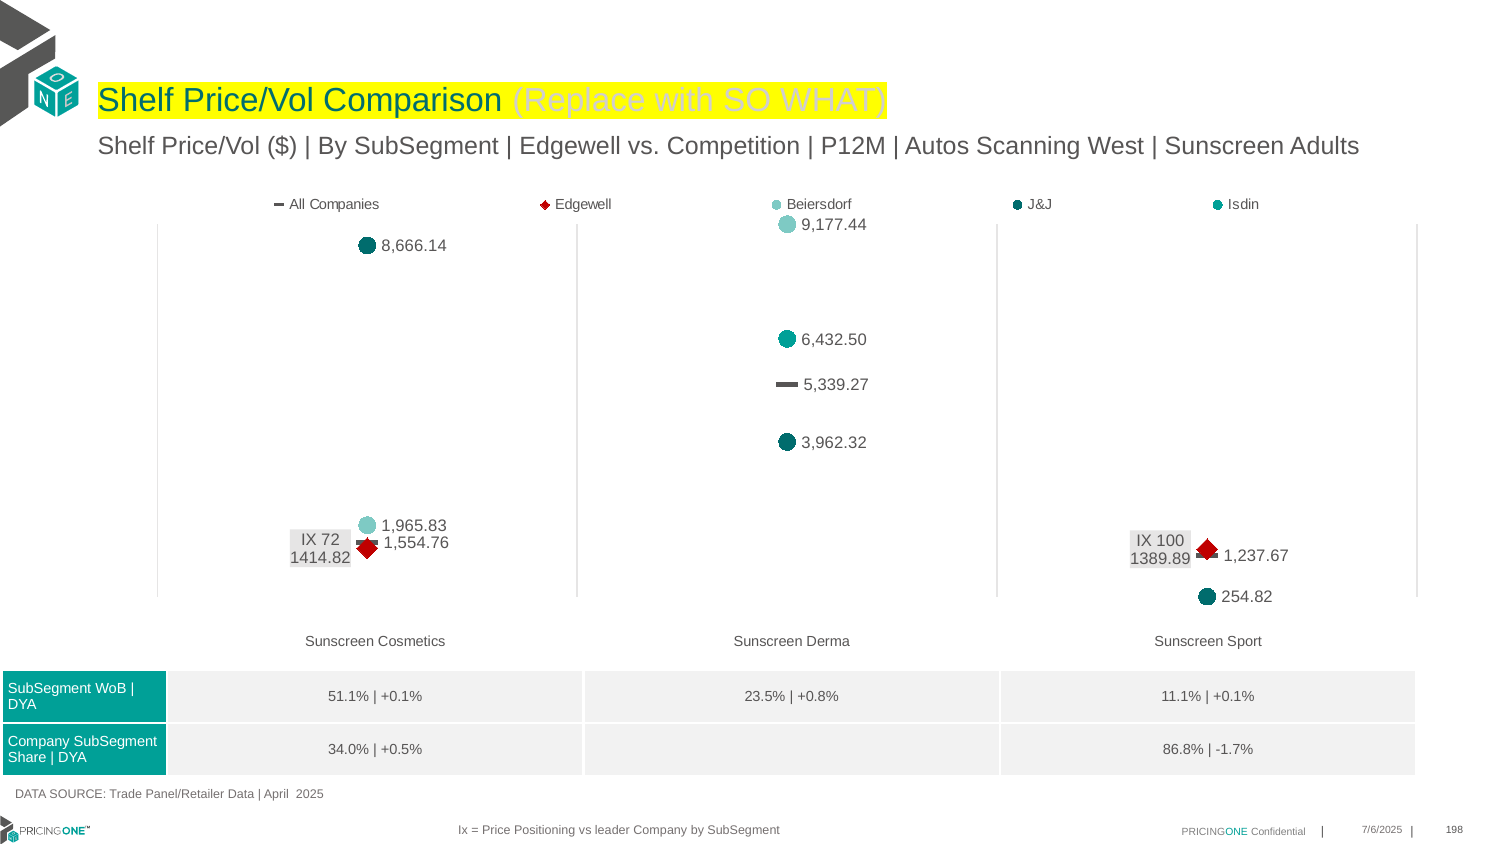

# Shelf Price/Vol Comparison (Replace with SO WHAT)
Shelf Price/Vol ($) | By SubSegment | Edgewell vs. Competition | P12M | Autos Scanning West | Sunscreen Adults

### Chart

| Category | All Companies | Edgewell | Beiersdorf | J&J | Isdin |
|---|---|---|---|---|---|
| IX 72 | 1554.76 | 1414.82 | 1965.83 | 8666.14 | None |
| None | 5339.27 | None | 9177.44 | 3962.32 | 6432.5 |
| IX 100 | 1237.67 | 1389.89 | None | 254.82 | None |
|  | Sunscreen Cosmetics | Sunscreen Derma | Sunscreen Sport |
| --- | --- | --- | --- |
| SubSegment WoB | DYA | 51.1% | +0.1% | 23.5% | +0.8% | 11.1% | +0.1% |
| Company SubSegment Share | DYA | 34.0% | +0.5% |  | 86.8% | -1.7% |
DATA SOURCE: Trade Panel/Retailer Data | April  2025
Ix = Price Positioning vs leader Company by SubSegment
7/6/2025
198